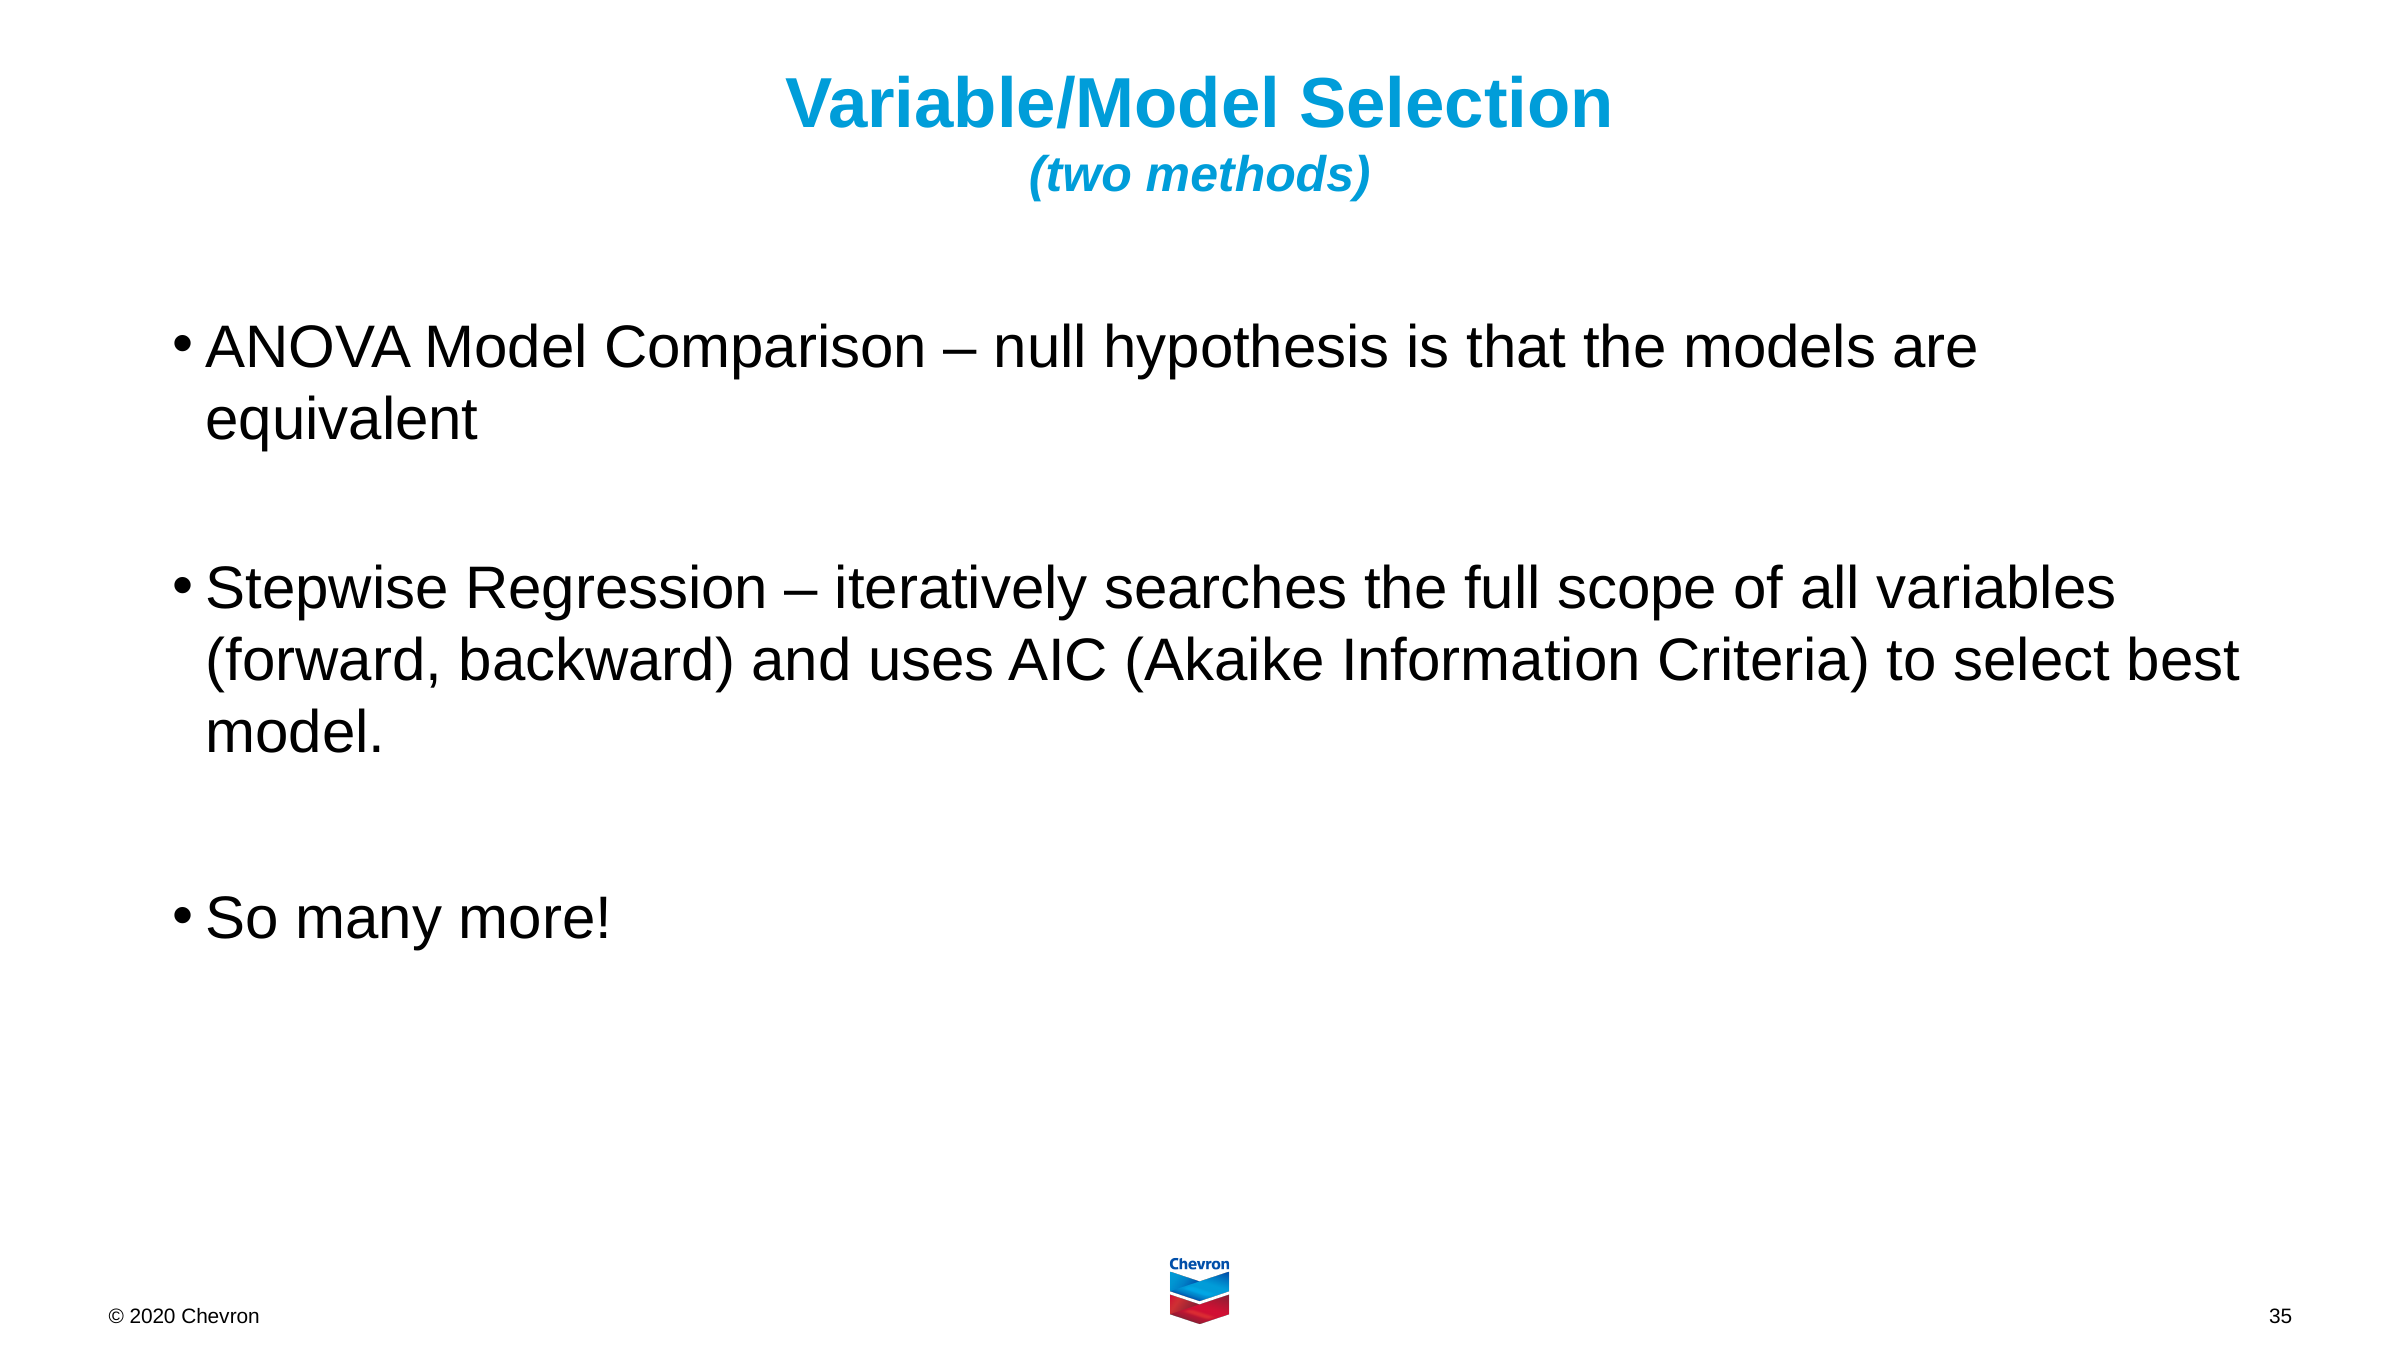

# Variable/Model Selection (two methods)
ANOVA Model Comparison – null hypothesis is that the models are equivalent

Stepwise Regression – iteratively searches the full scope of all variables (forward, backward) and uses AIC (Akaike Information Criteria) to select best model.

So many more!